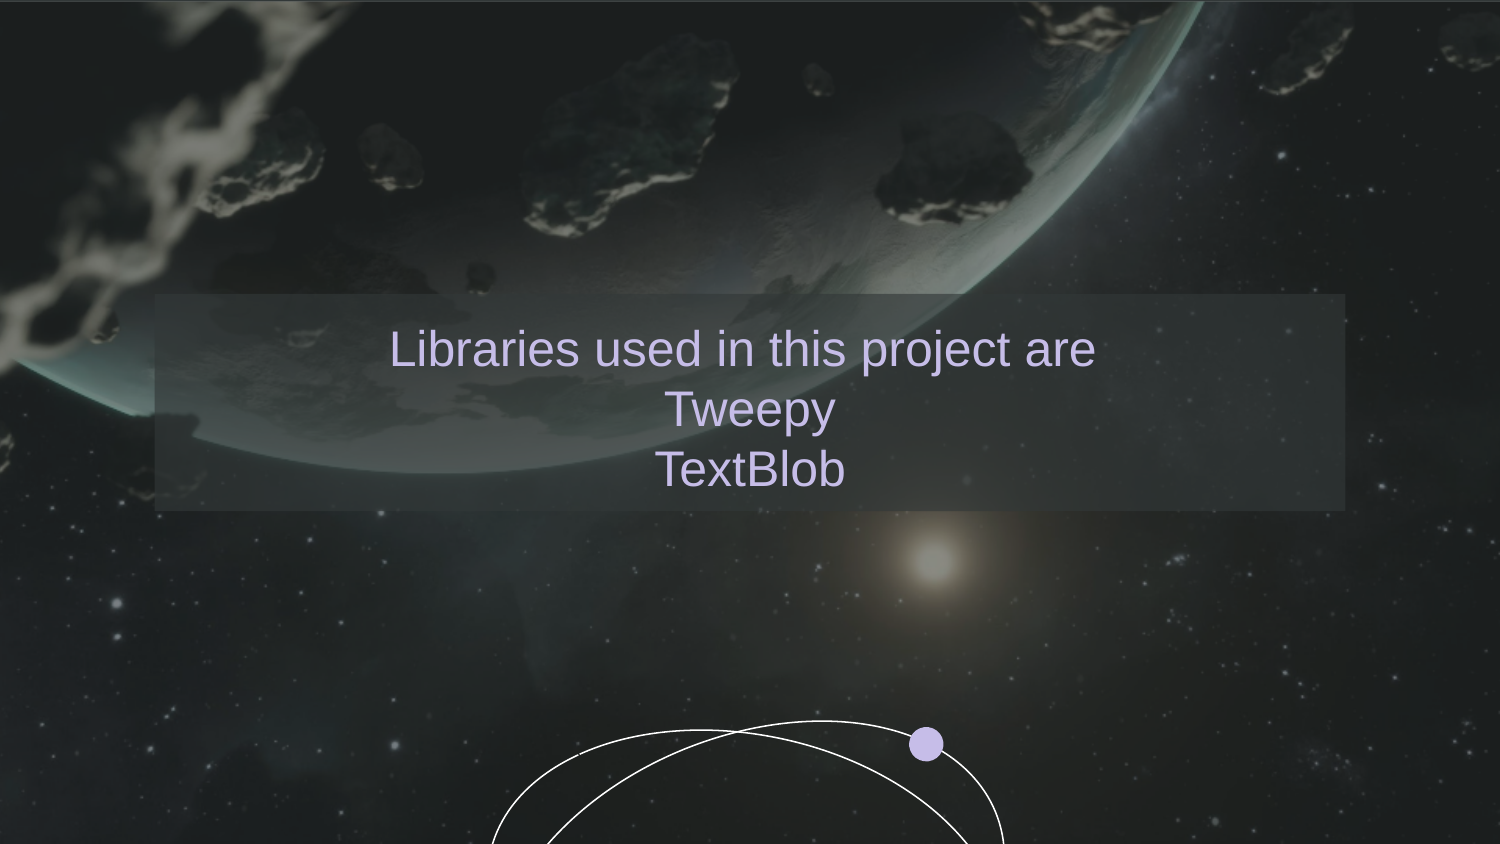

# Libraries used in this project are Tweepy TextBlob